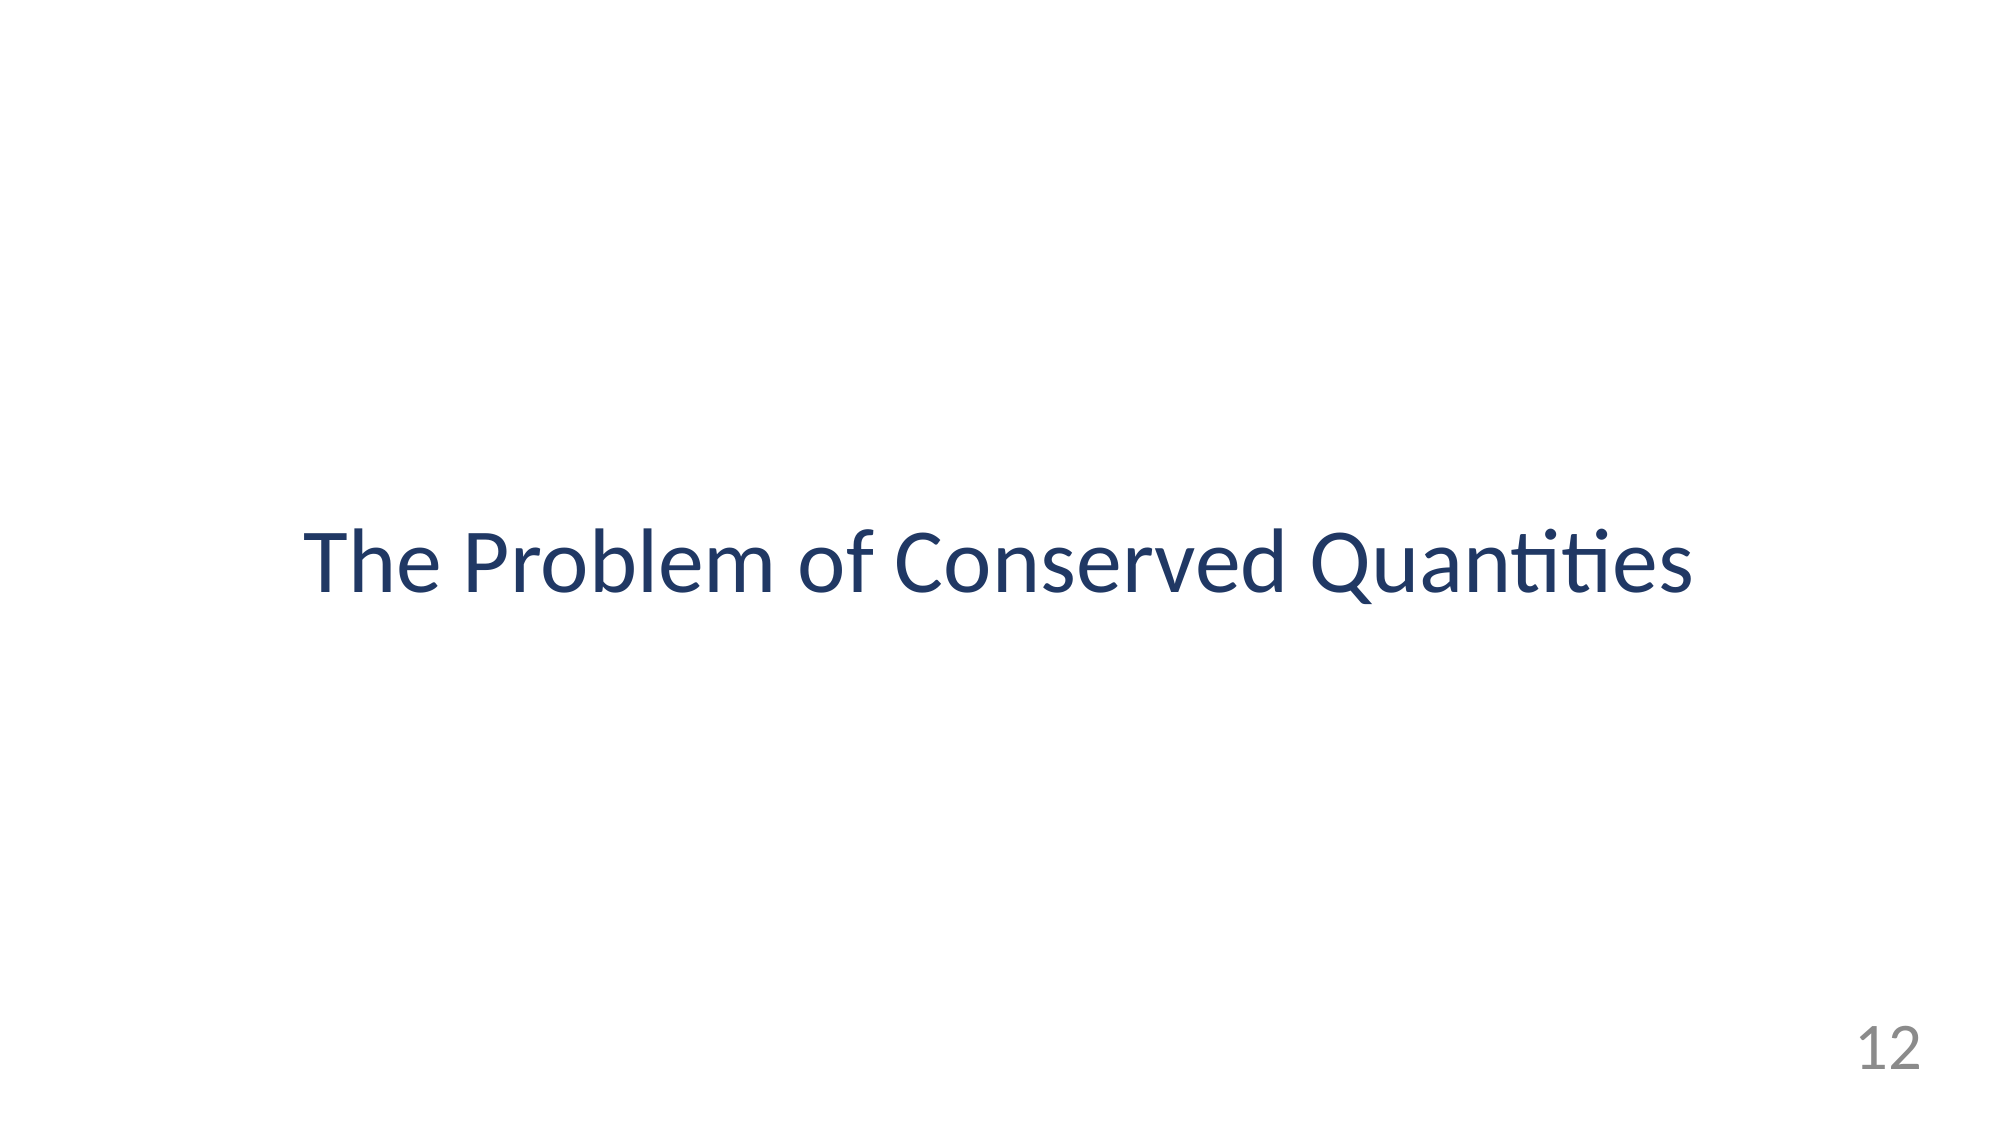

# The Problem of Conserved Quantities
12